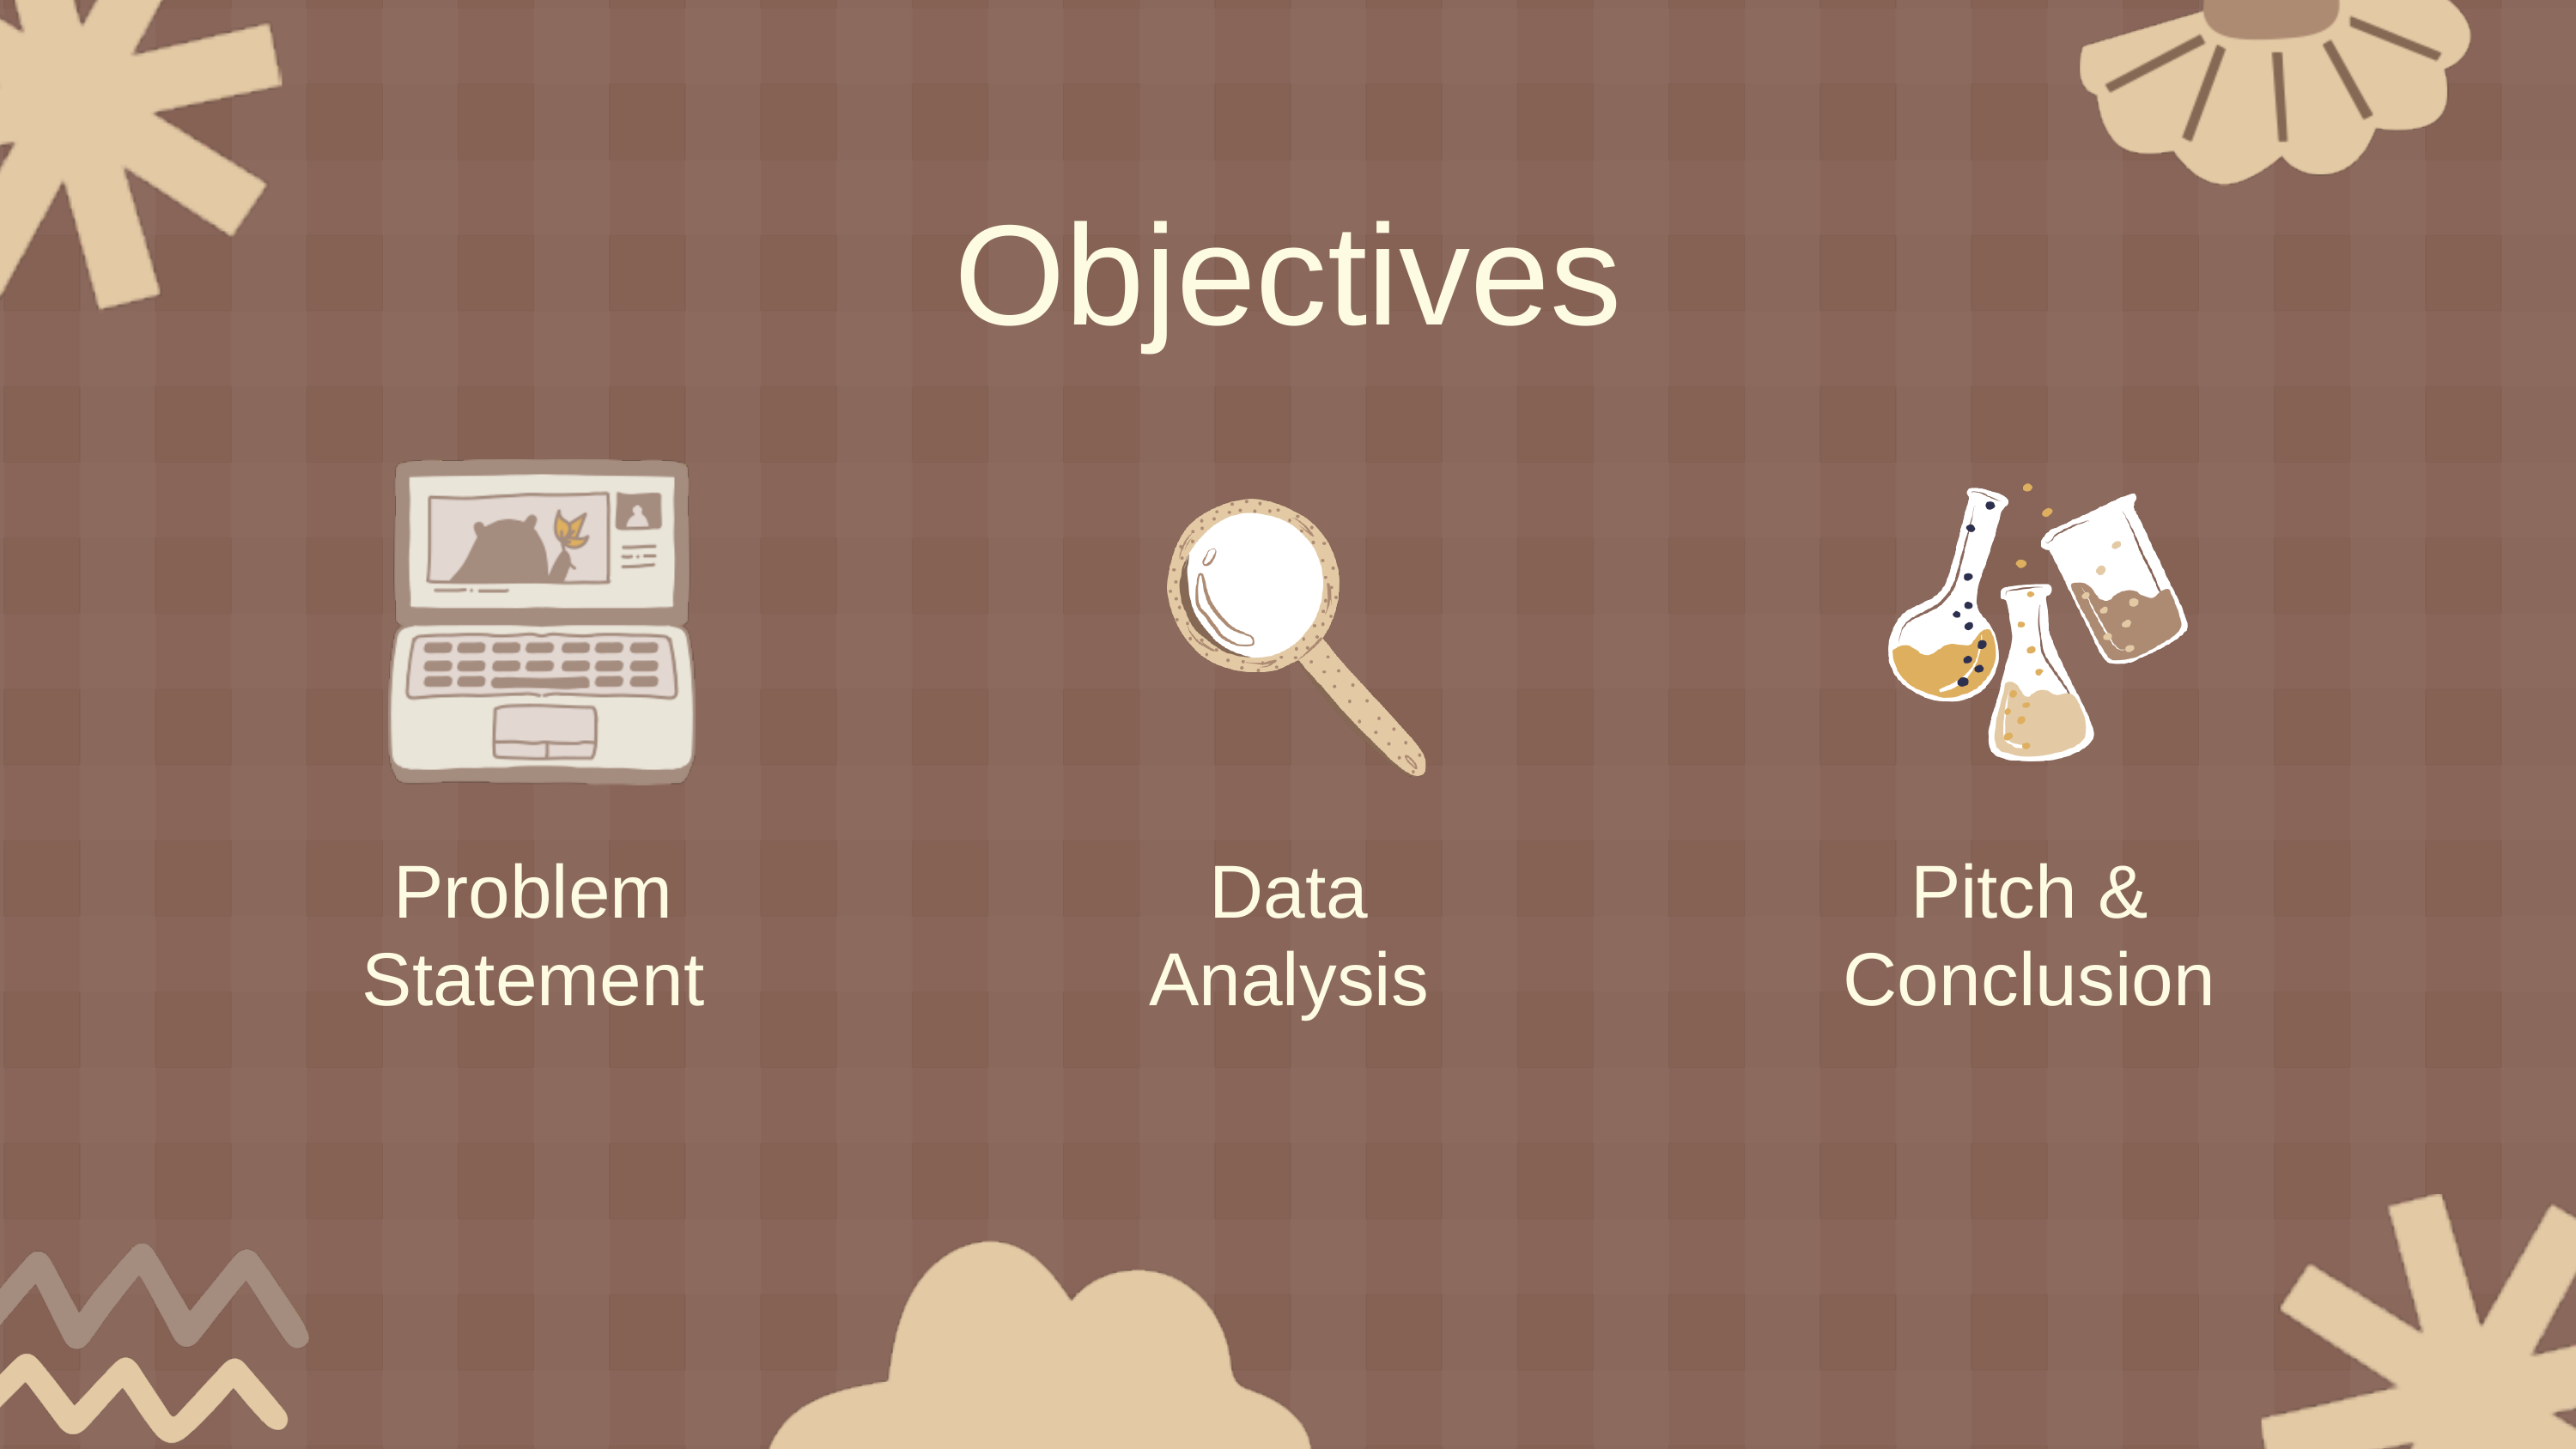

Objectives

Problem Statement
Data Analysis
Pitch & Conclusion